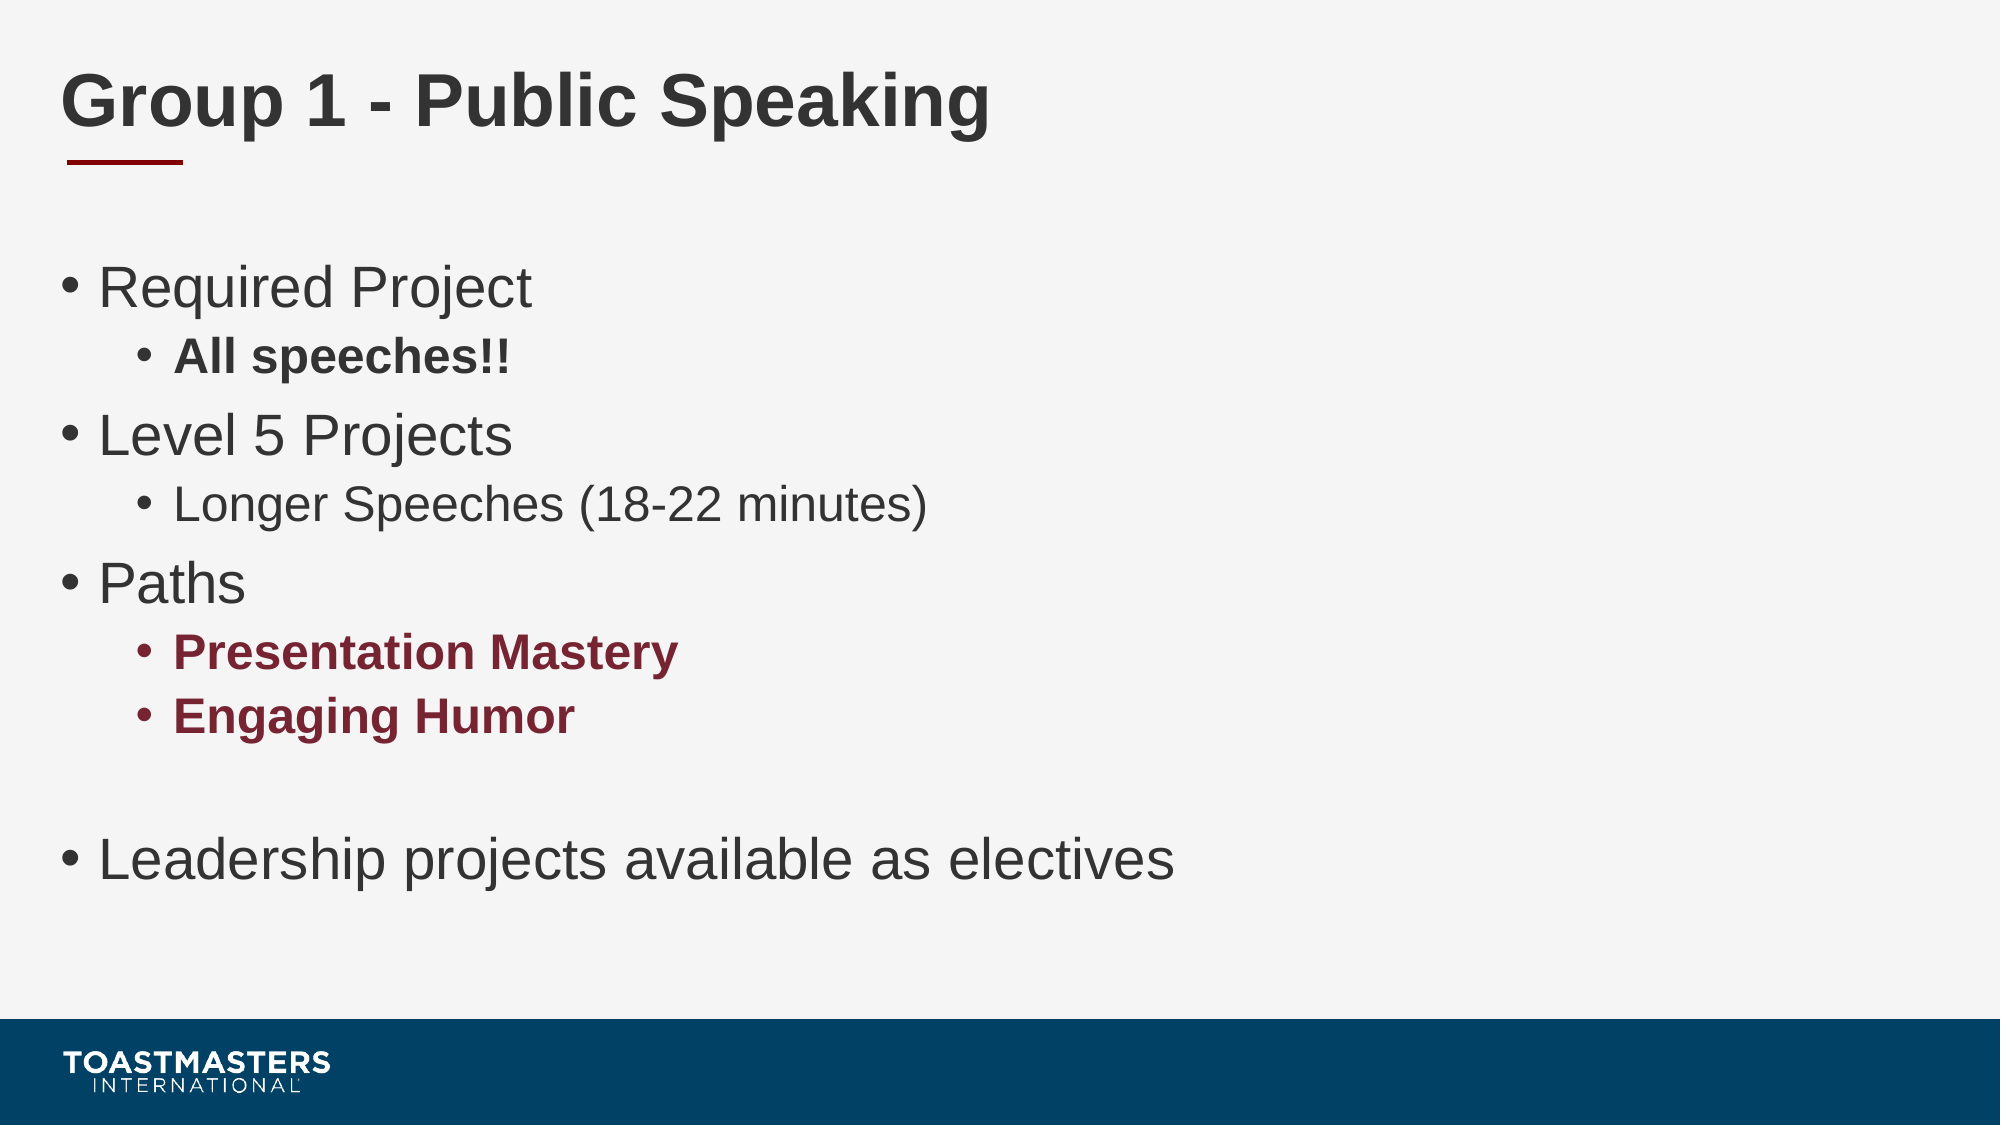

# Group 1 - Public Speaking
Required Project
All speeches!!
Level 5 Projects
Longer Speeches (18-22 minutes)
Paths
Presentation Mastery
Engaging Humor

Leadership projects available as electives